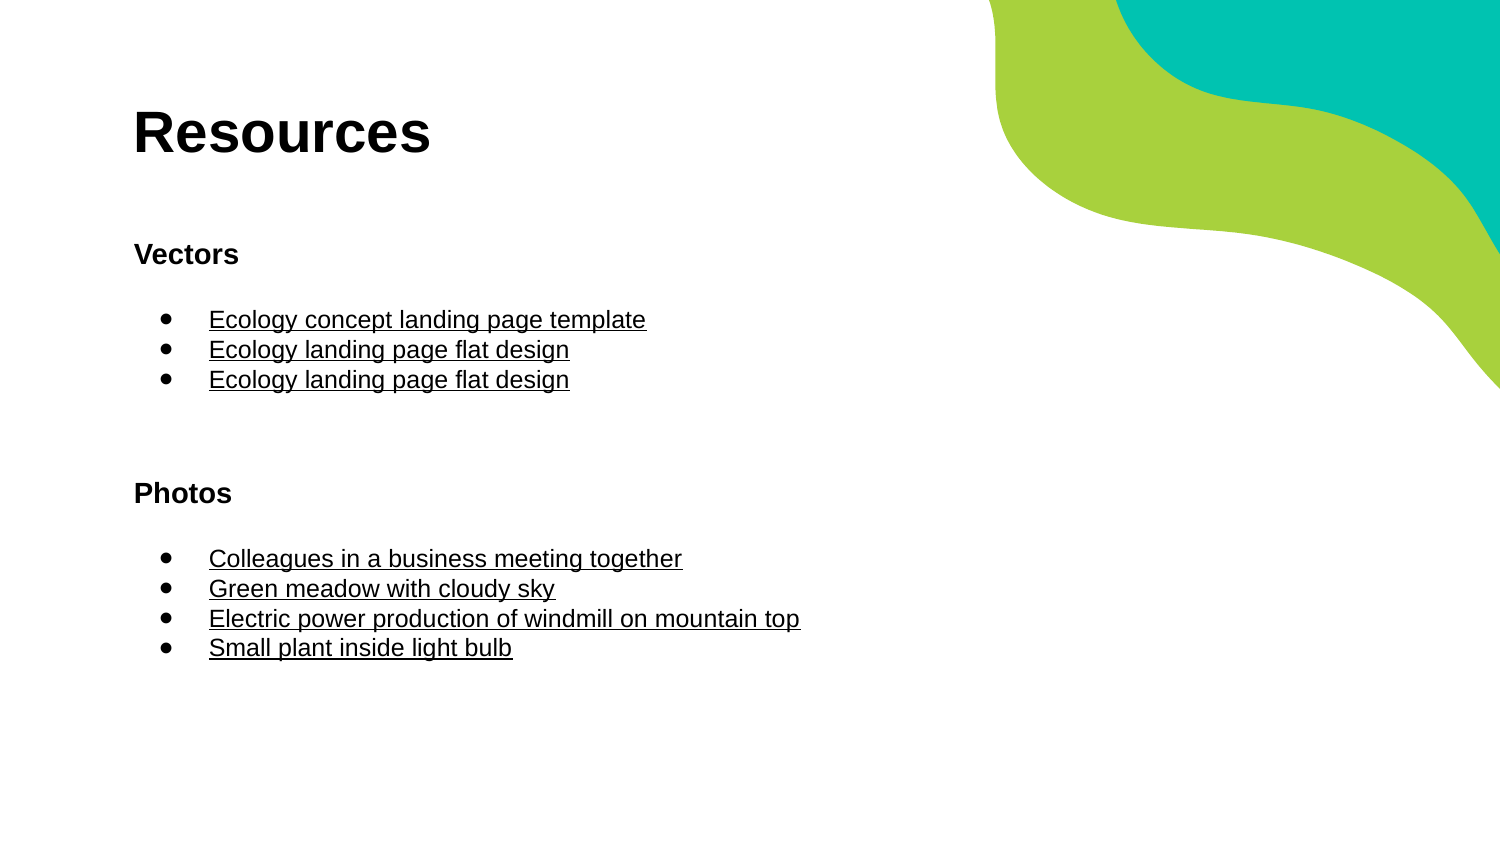

# Resources
Vectors
Ecology concept landing page template
Ecology landing page flat design
Ecology landing page flat design

Photos
Colleagues in a business meeting together
Green meadow with cloudy sky
Electric power production of windmill on mountain top
Small plant inside light bulb